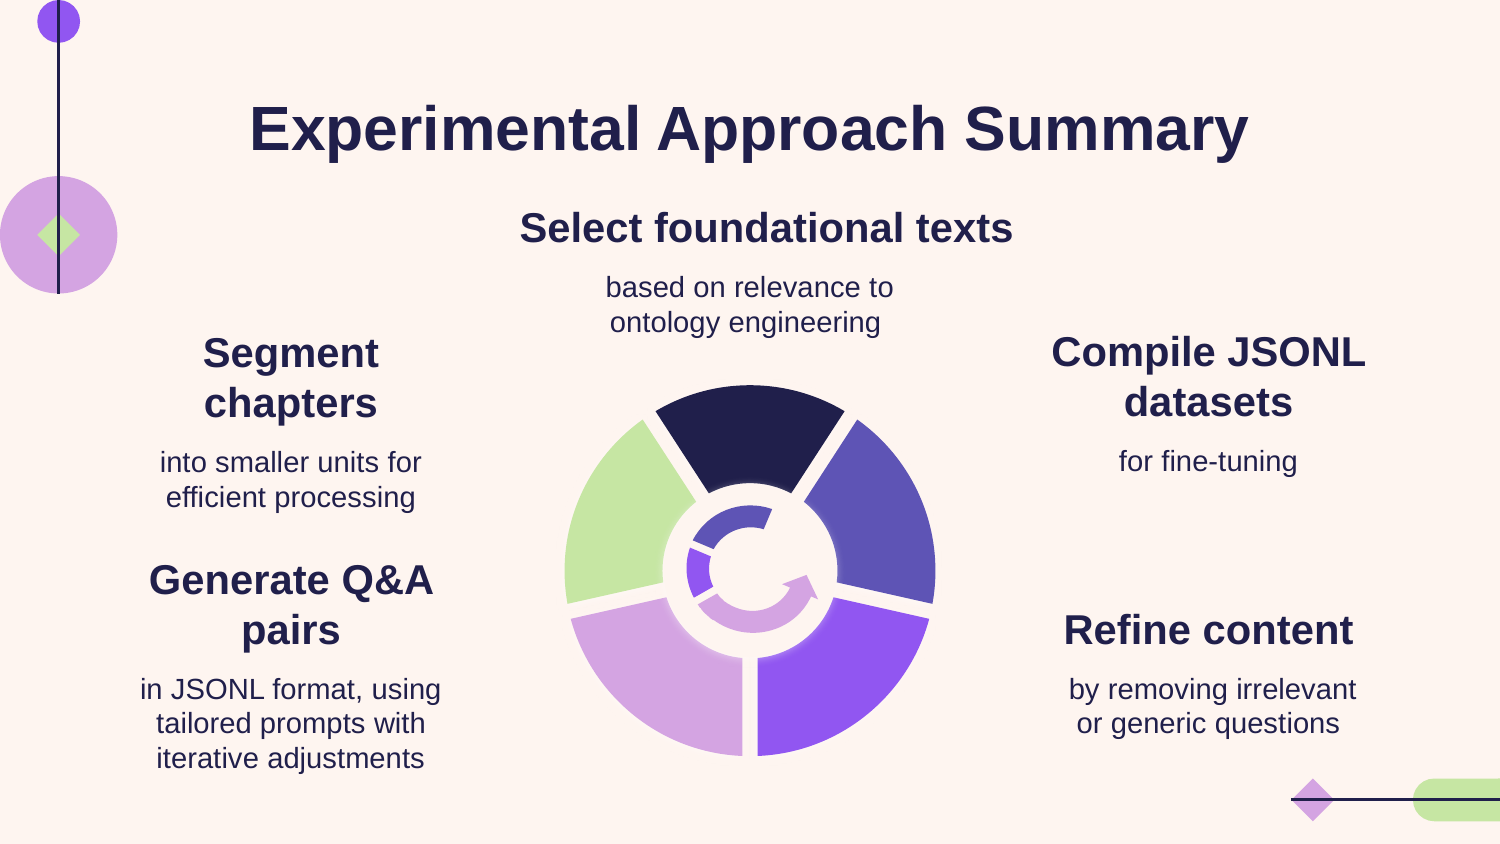

# Experimental Approach Summary
Select foundational texts
based on relevance to ontology engineering
Compile JSONL datasets
Segment chapters

for fine-tuning
into smaller units for efficient processing

Generate Q&A pairs
Refine content

in JSONL format, using tailored prompts with iterative adjustments
 by removing irrelevant or generic questions